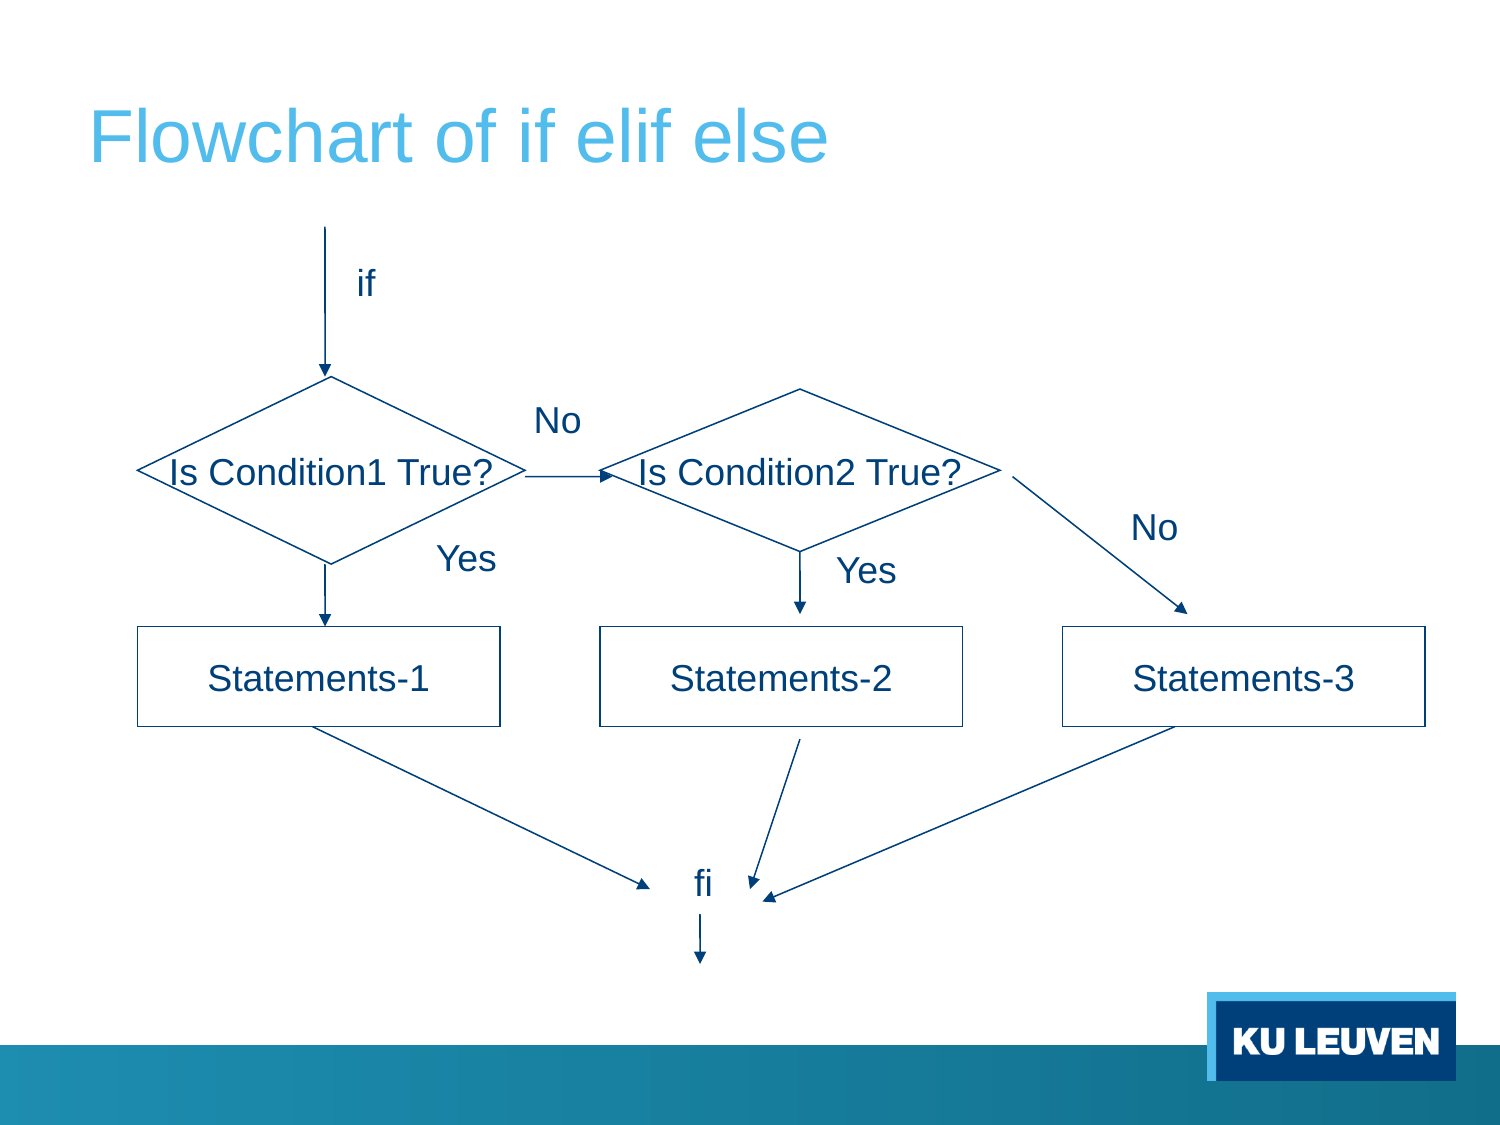

# Flowchart of if elif else

if
Is Condition1 True?
No
Is Condition2 True?

No
Yes
Yes

Statements-1
Statements-2
Statements-3

fi